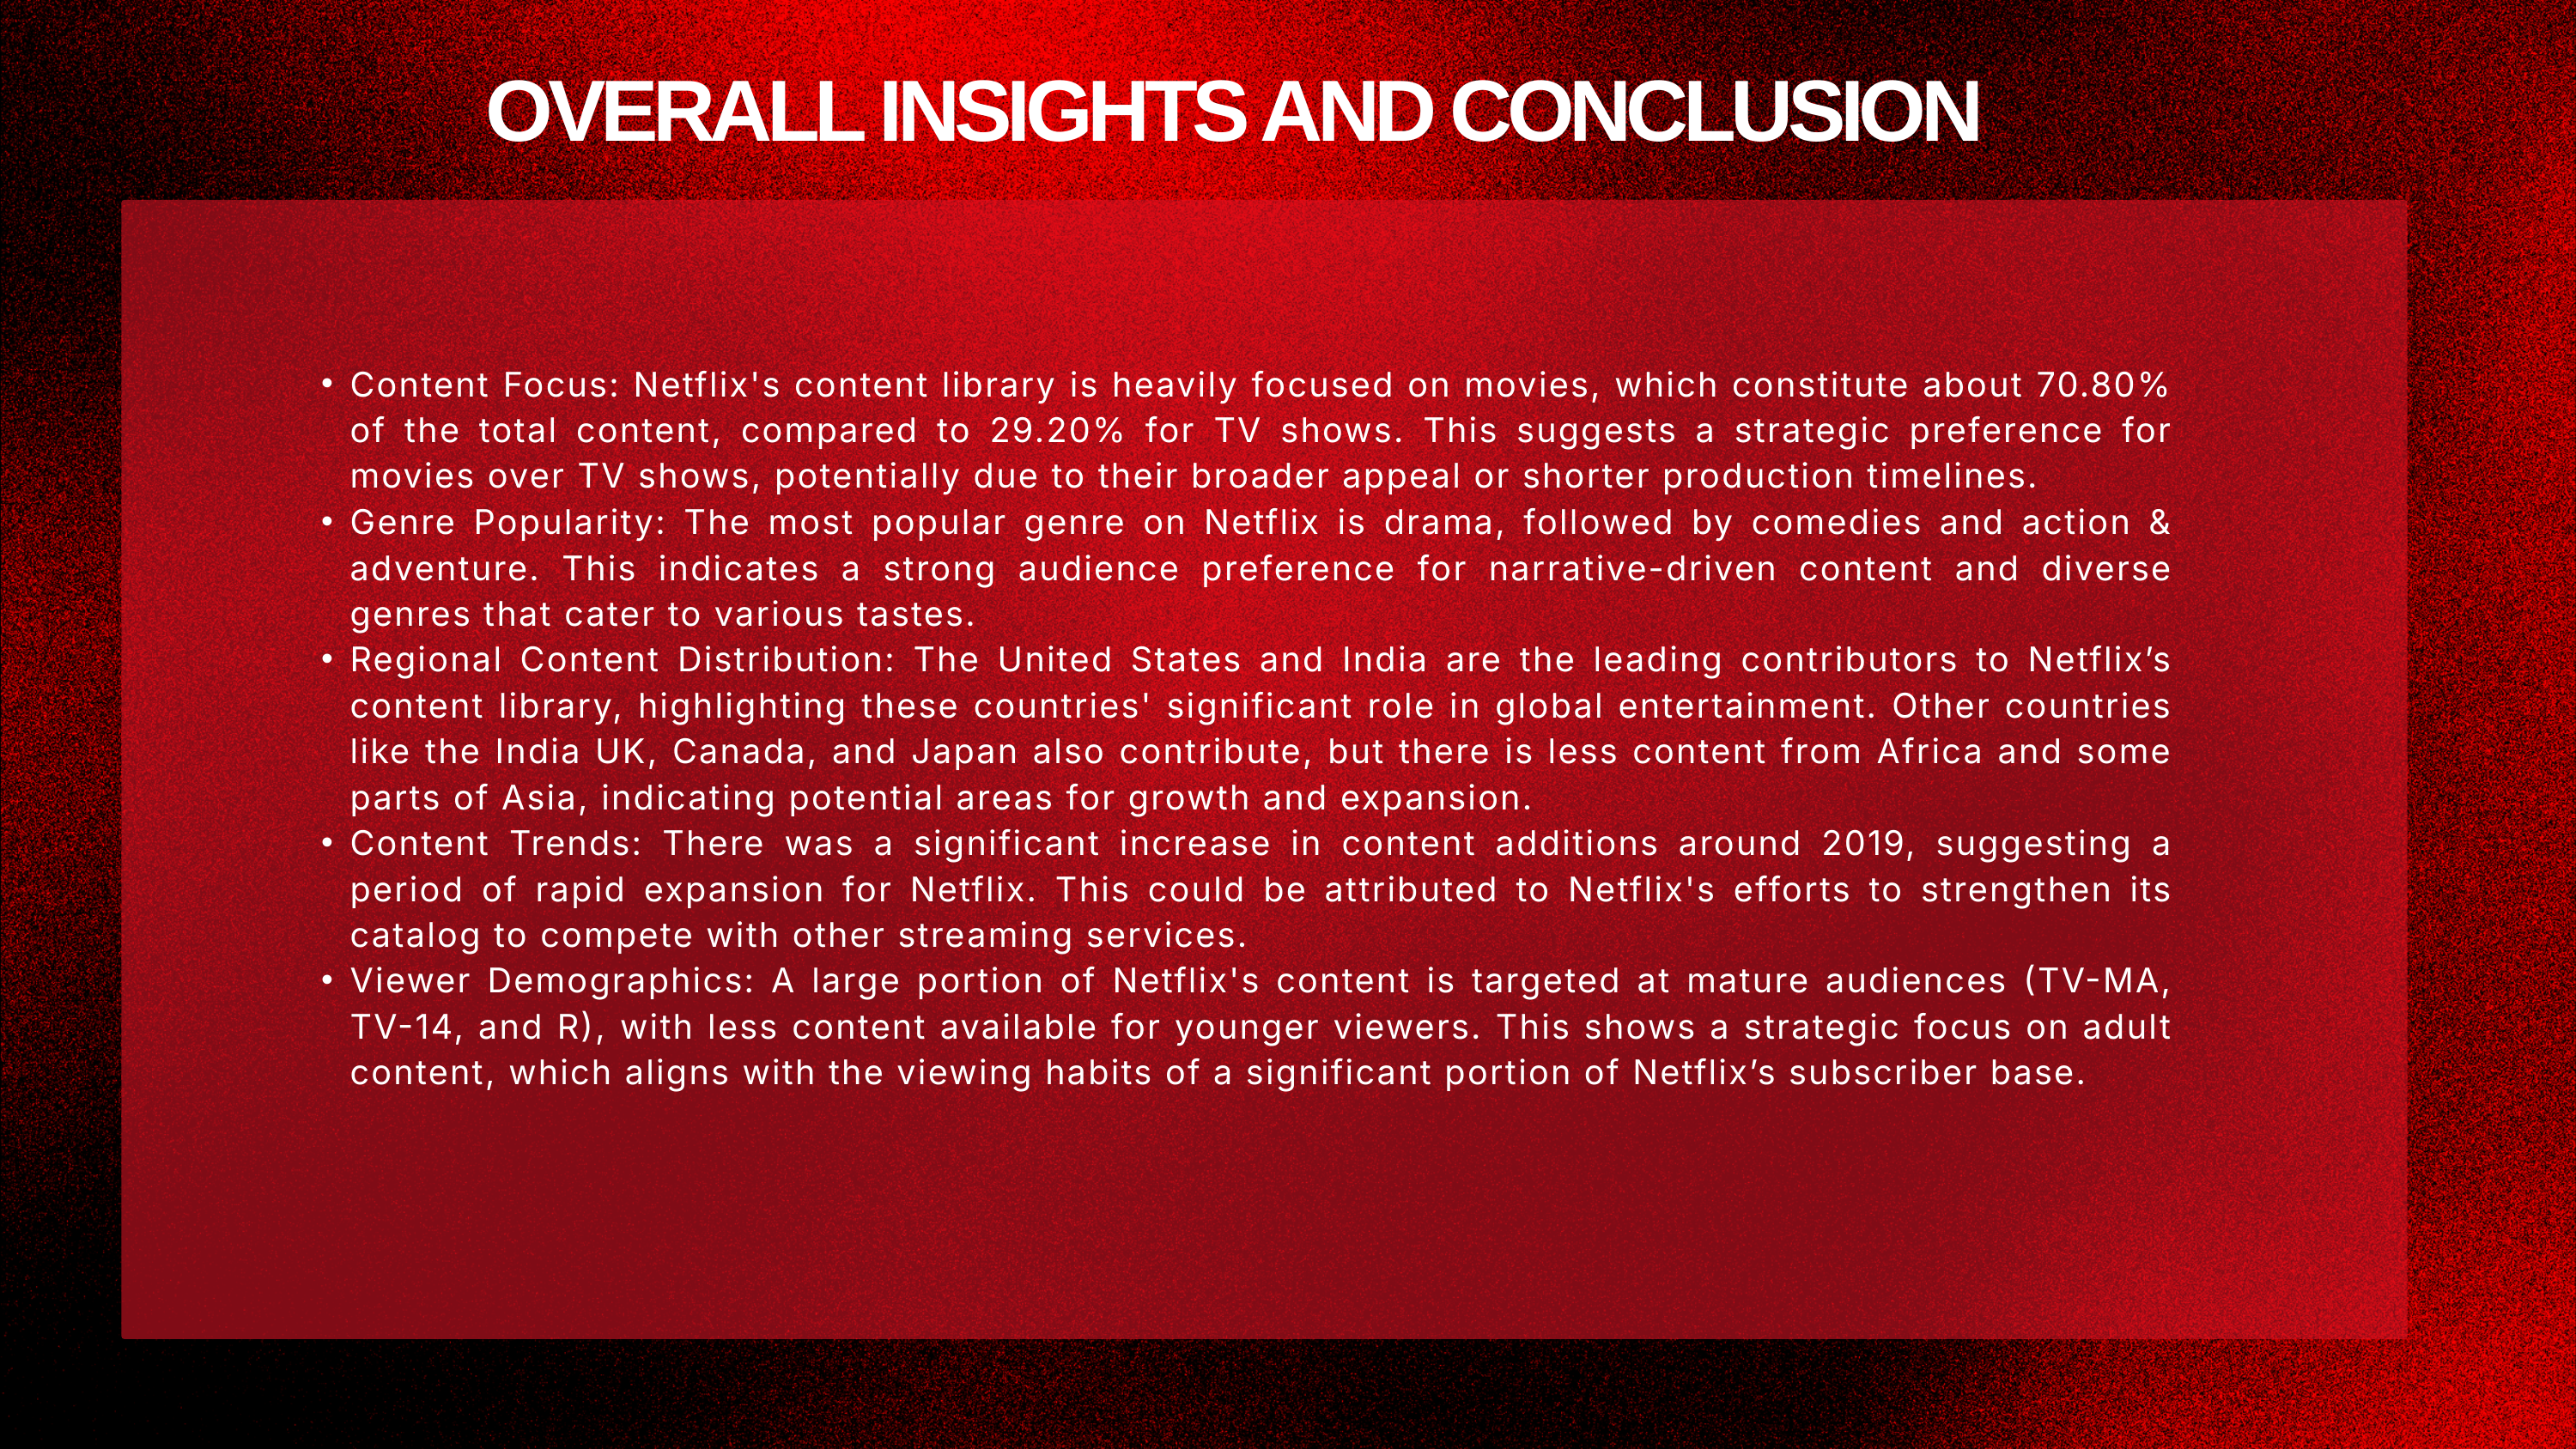

OVERALL INSIGHTS AND CONCLUSION

Content Focus: Netflix's content library is heavily focused on movies, which constitute about 70.80% of the total content, compared to 29.20% for TV shows. This suggests a strategic preference for movies over TV shows, potentially due to their broader appeal or shorter production timelines.
Genre Popularity: The most popular genre on Netflix is drama, followed by comedies and action & adventure. This indicates a strong audience preference for narrative-driven content and diverse genres that cater to various tastes.
Regional Content Distribution: The United States and India are the leading contributors to Netflix’s content library, highlighting these countries' significant role in global entertainment. Other countries like the India UK, Canada, and Japan also contribute, but there is less content from Africa and some parts of Asia, indicating potential areas for growth and expansion.
Content Trends: There was a significant increase in content additions around 2019, suggesting a period of rapid expansion for Netflix. This could be attributed to Netflix's efforts to strengthen its catalog to compete with other streaming services.
Viewer Demographics: A large portion of Netflix's content is targeted at mature audiences (TV-MA, TV-14, and R), with less content available for younger viewers. This shows a strategic focus on adult content, which aligns with the viewing habits of a significant portion of Netflix’s subscriber base.